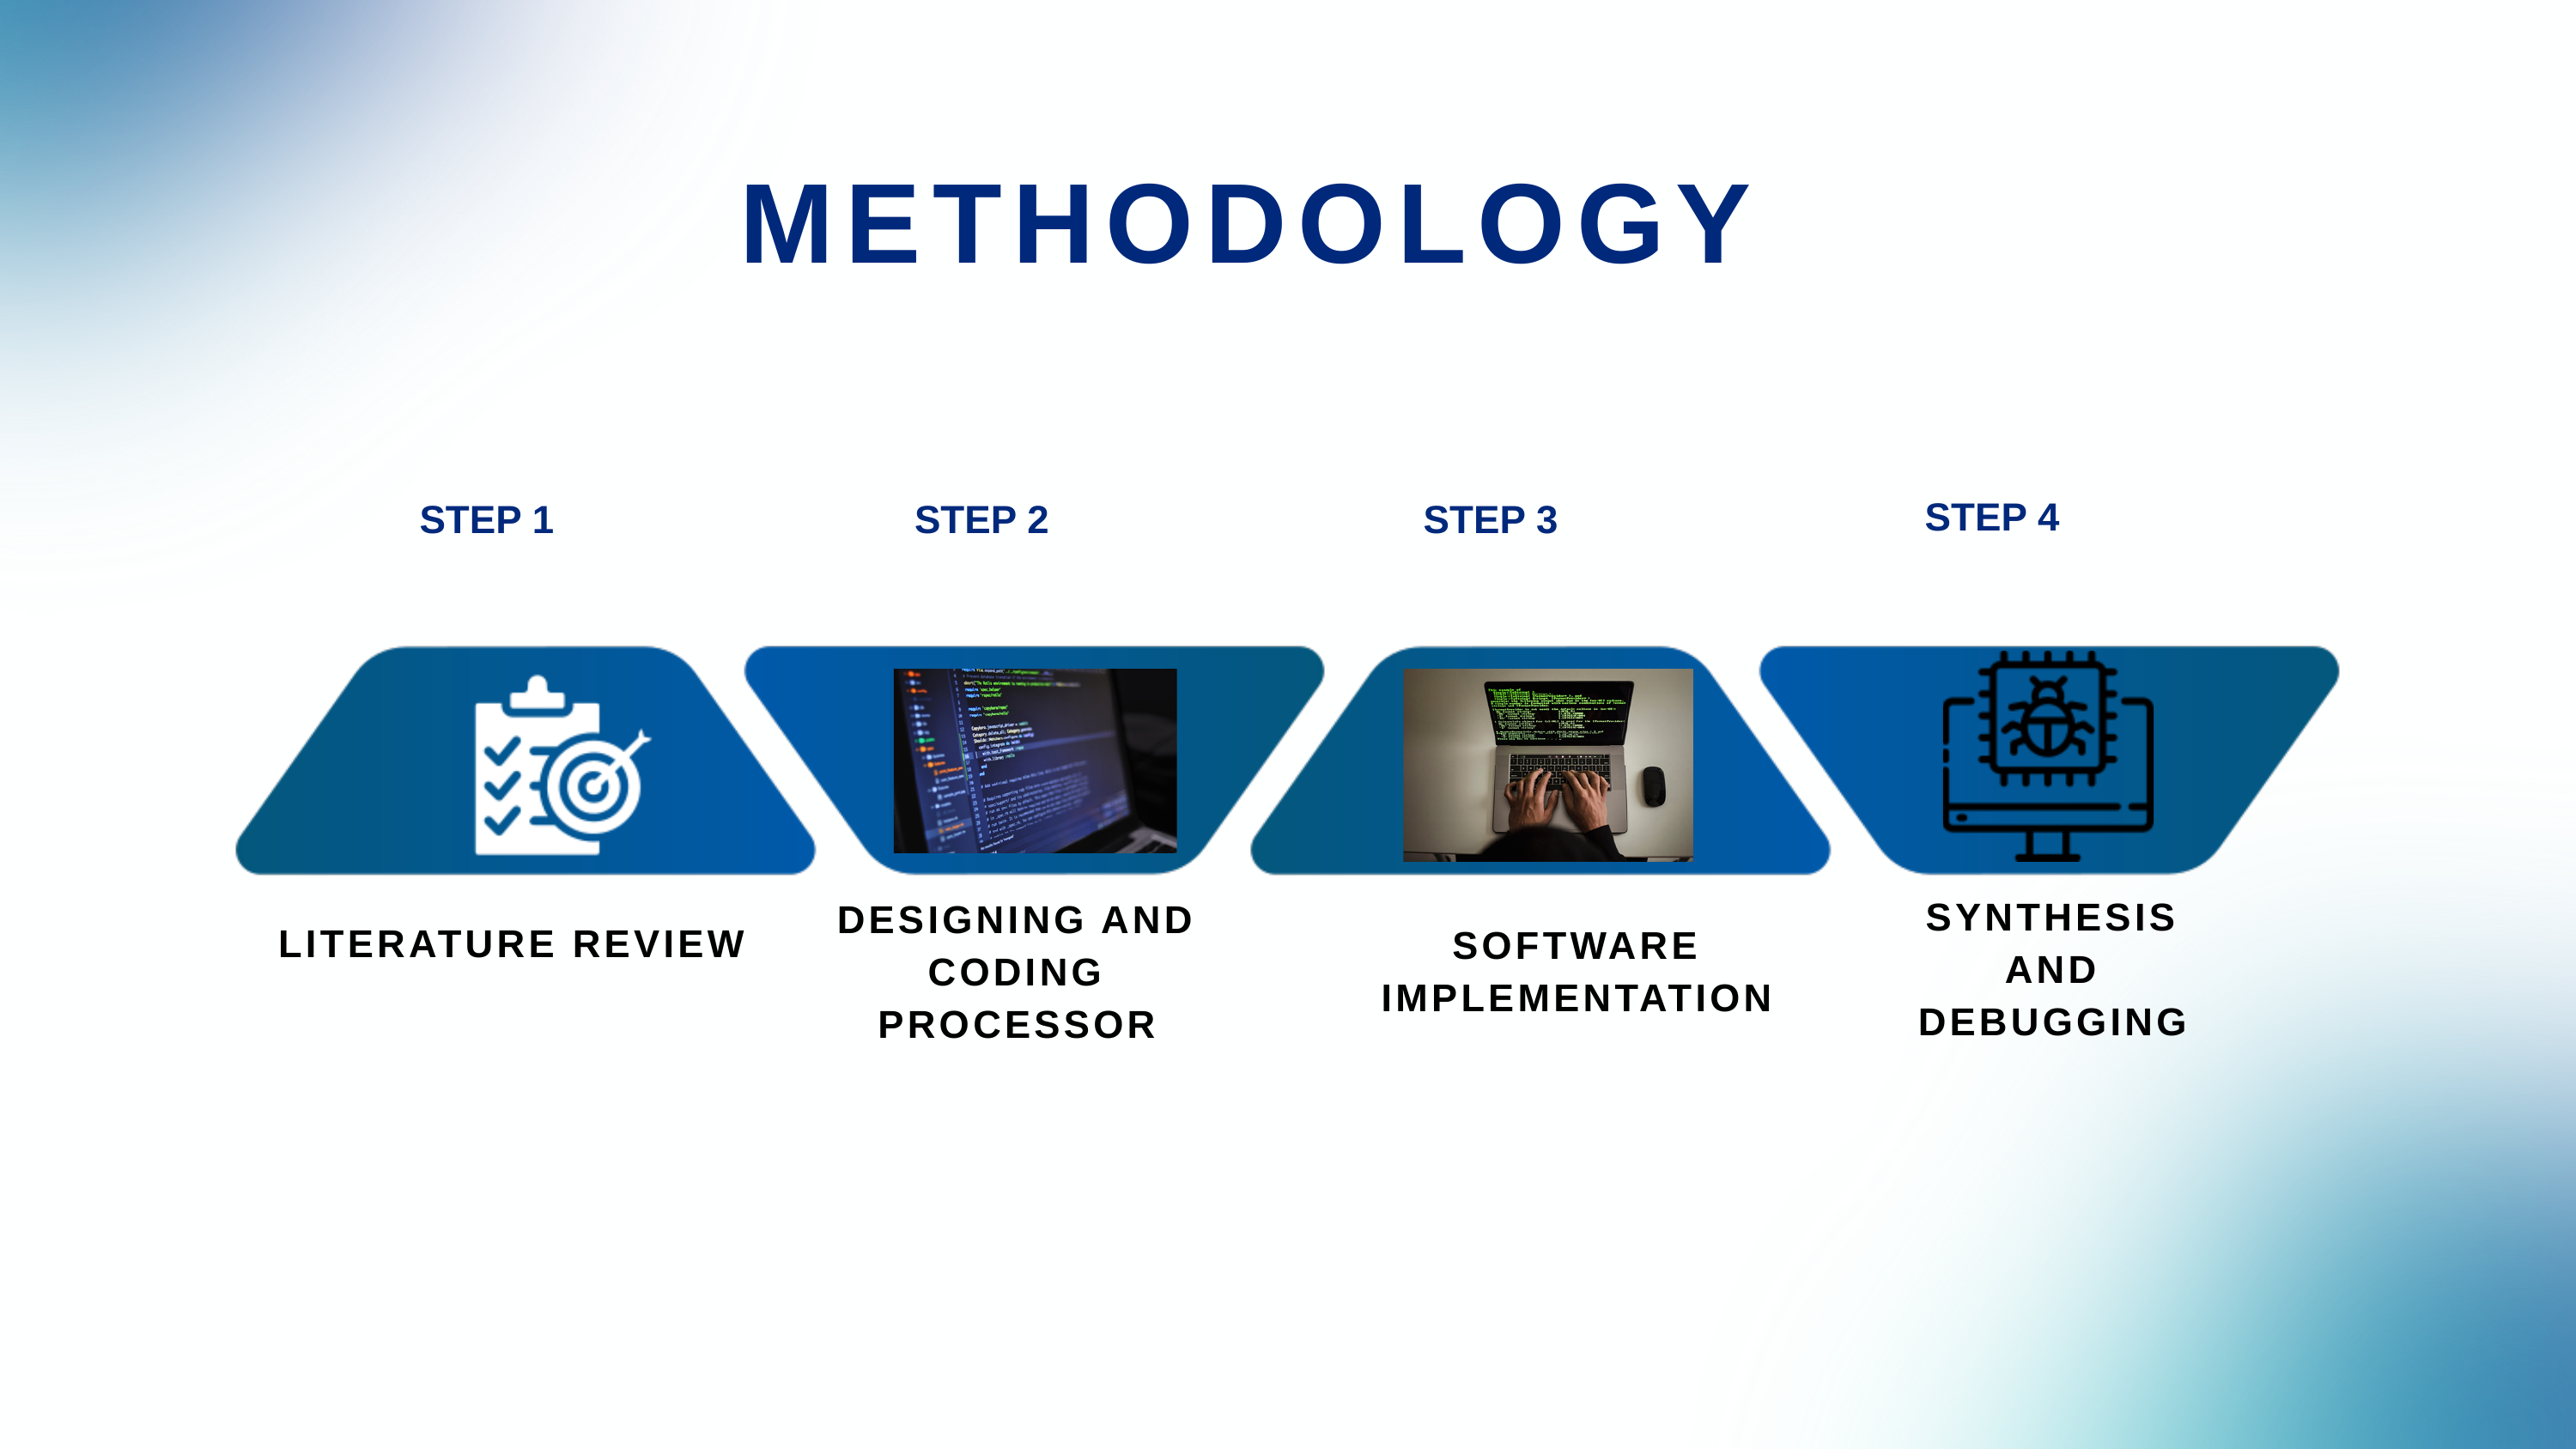

METHODOLOGY
STEP 4
STEP 1
STEP 2
STEP 3

SYNTHESIS AND DEBUGGING
DESIGNING AND CODING PROCESSOR
LITERATURE REVIEW
SOFTWARE IMPLEMENTATION